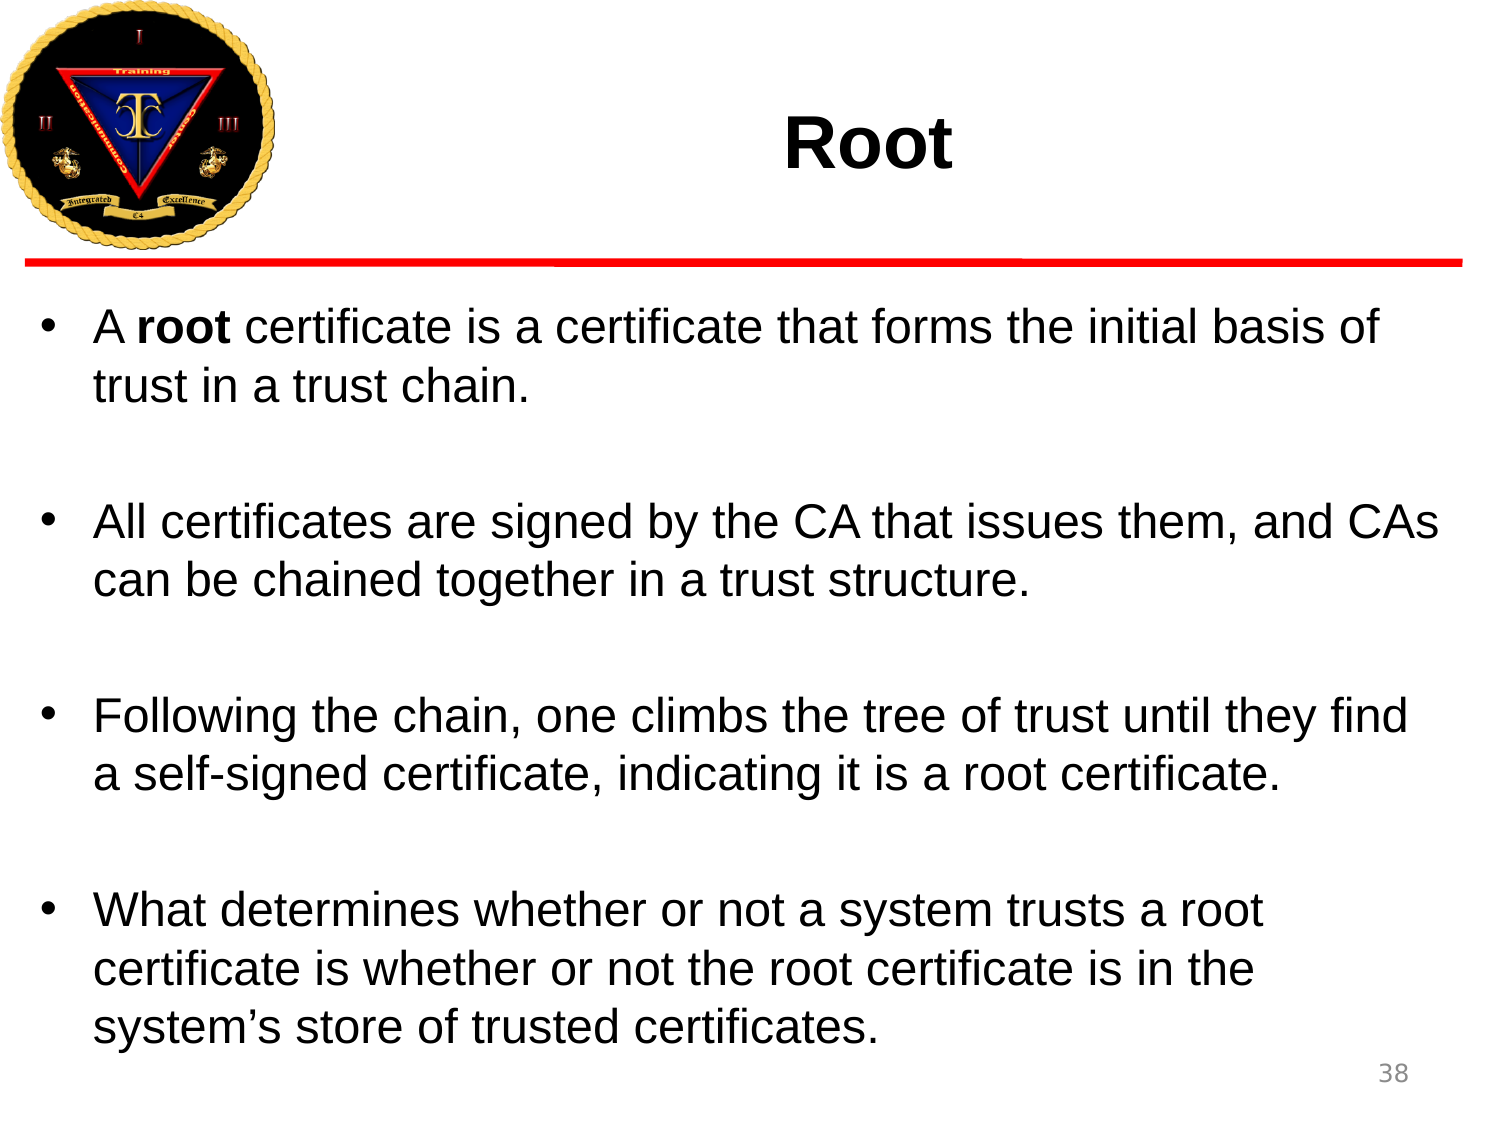

# Root
A root certificate is a certificate that forms the initial basis of trust in a trust chain.

All certificates are signed by the CA that issues them, and CAs can be chained together in a trust structure.

Following the chain, one climbs the tree of trust until they find a self-signed certificate, indicating it is a root certificate.

What determines whether or not a system trusts a root certificate is whether or not the root certificate is in the system’s store of trusted certificates.
38